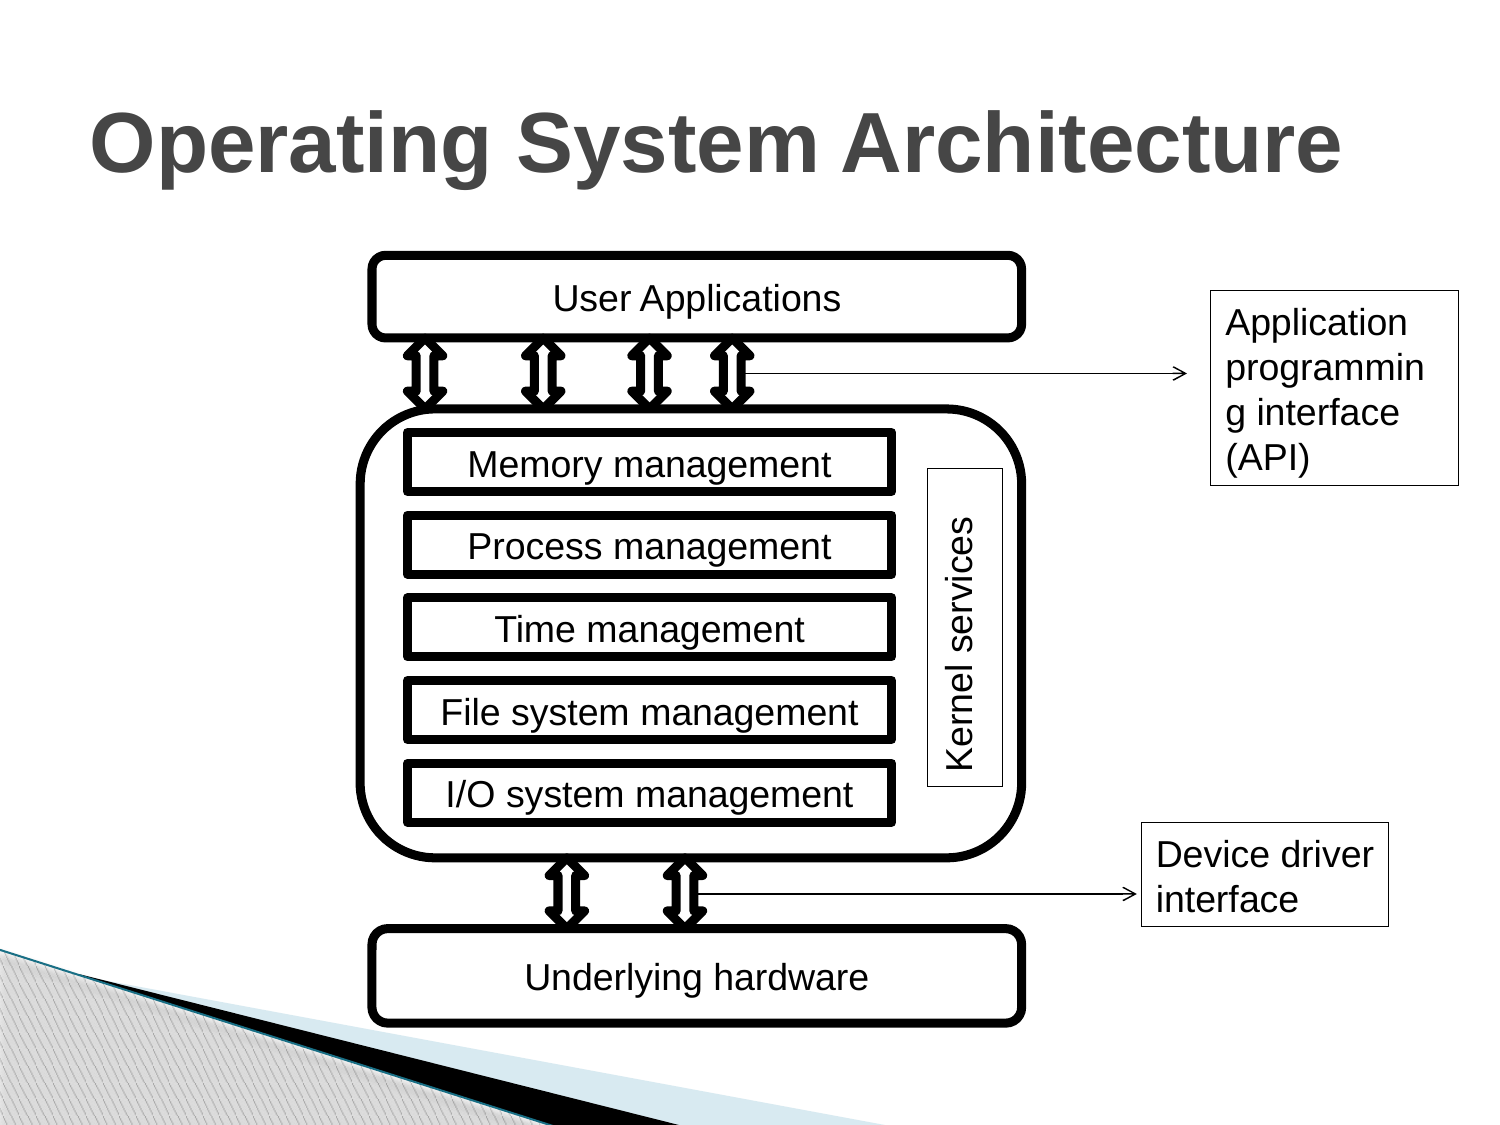

# Operating System Architecture
User Applications
Application programming interface (API)

Memory management
Kernel services
Process management
Time management
File system management
I/O system management
Device driver interface

Underlying hardware